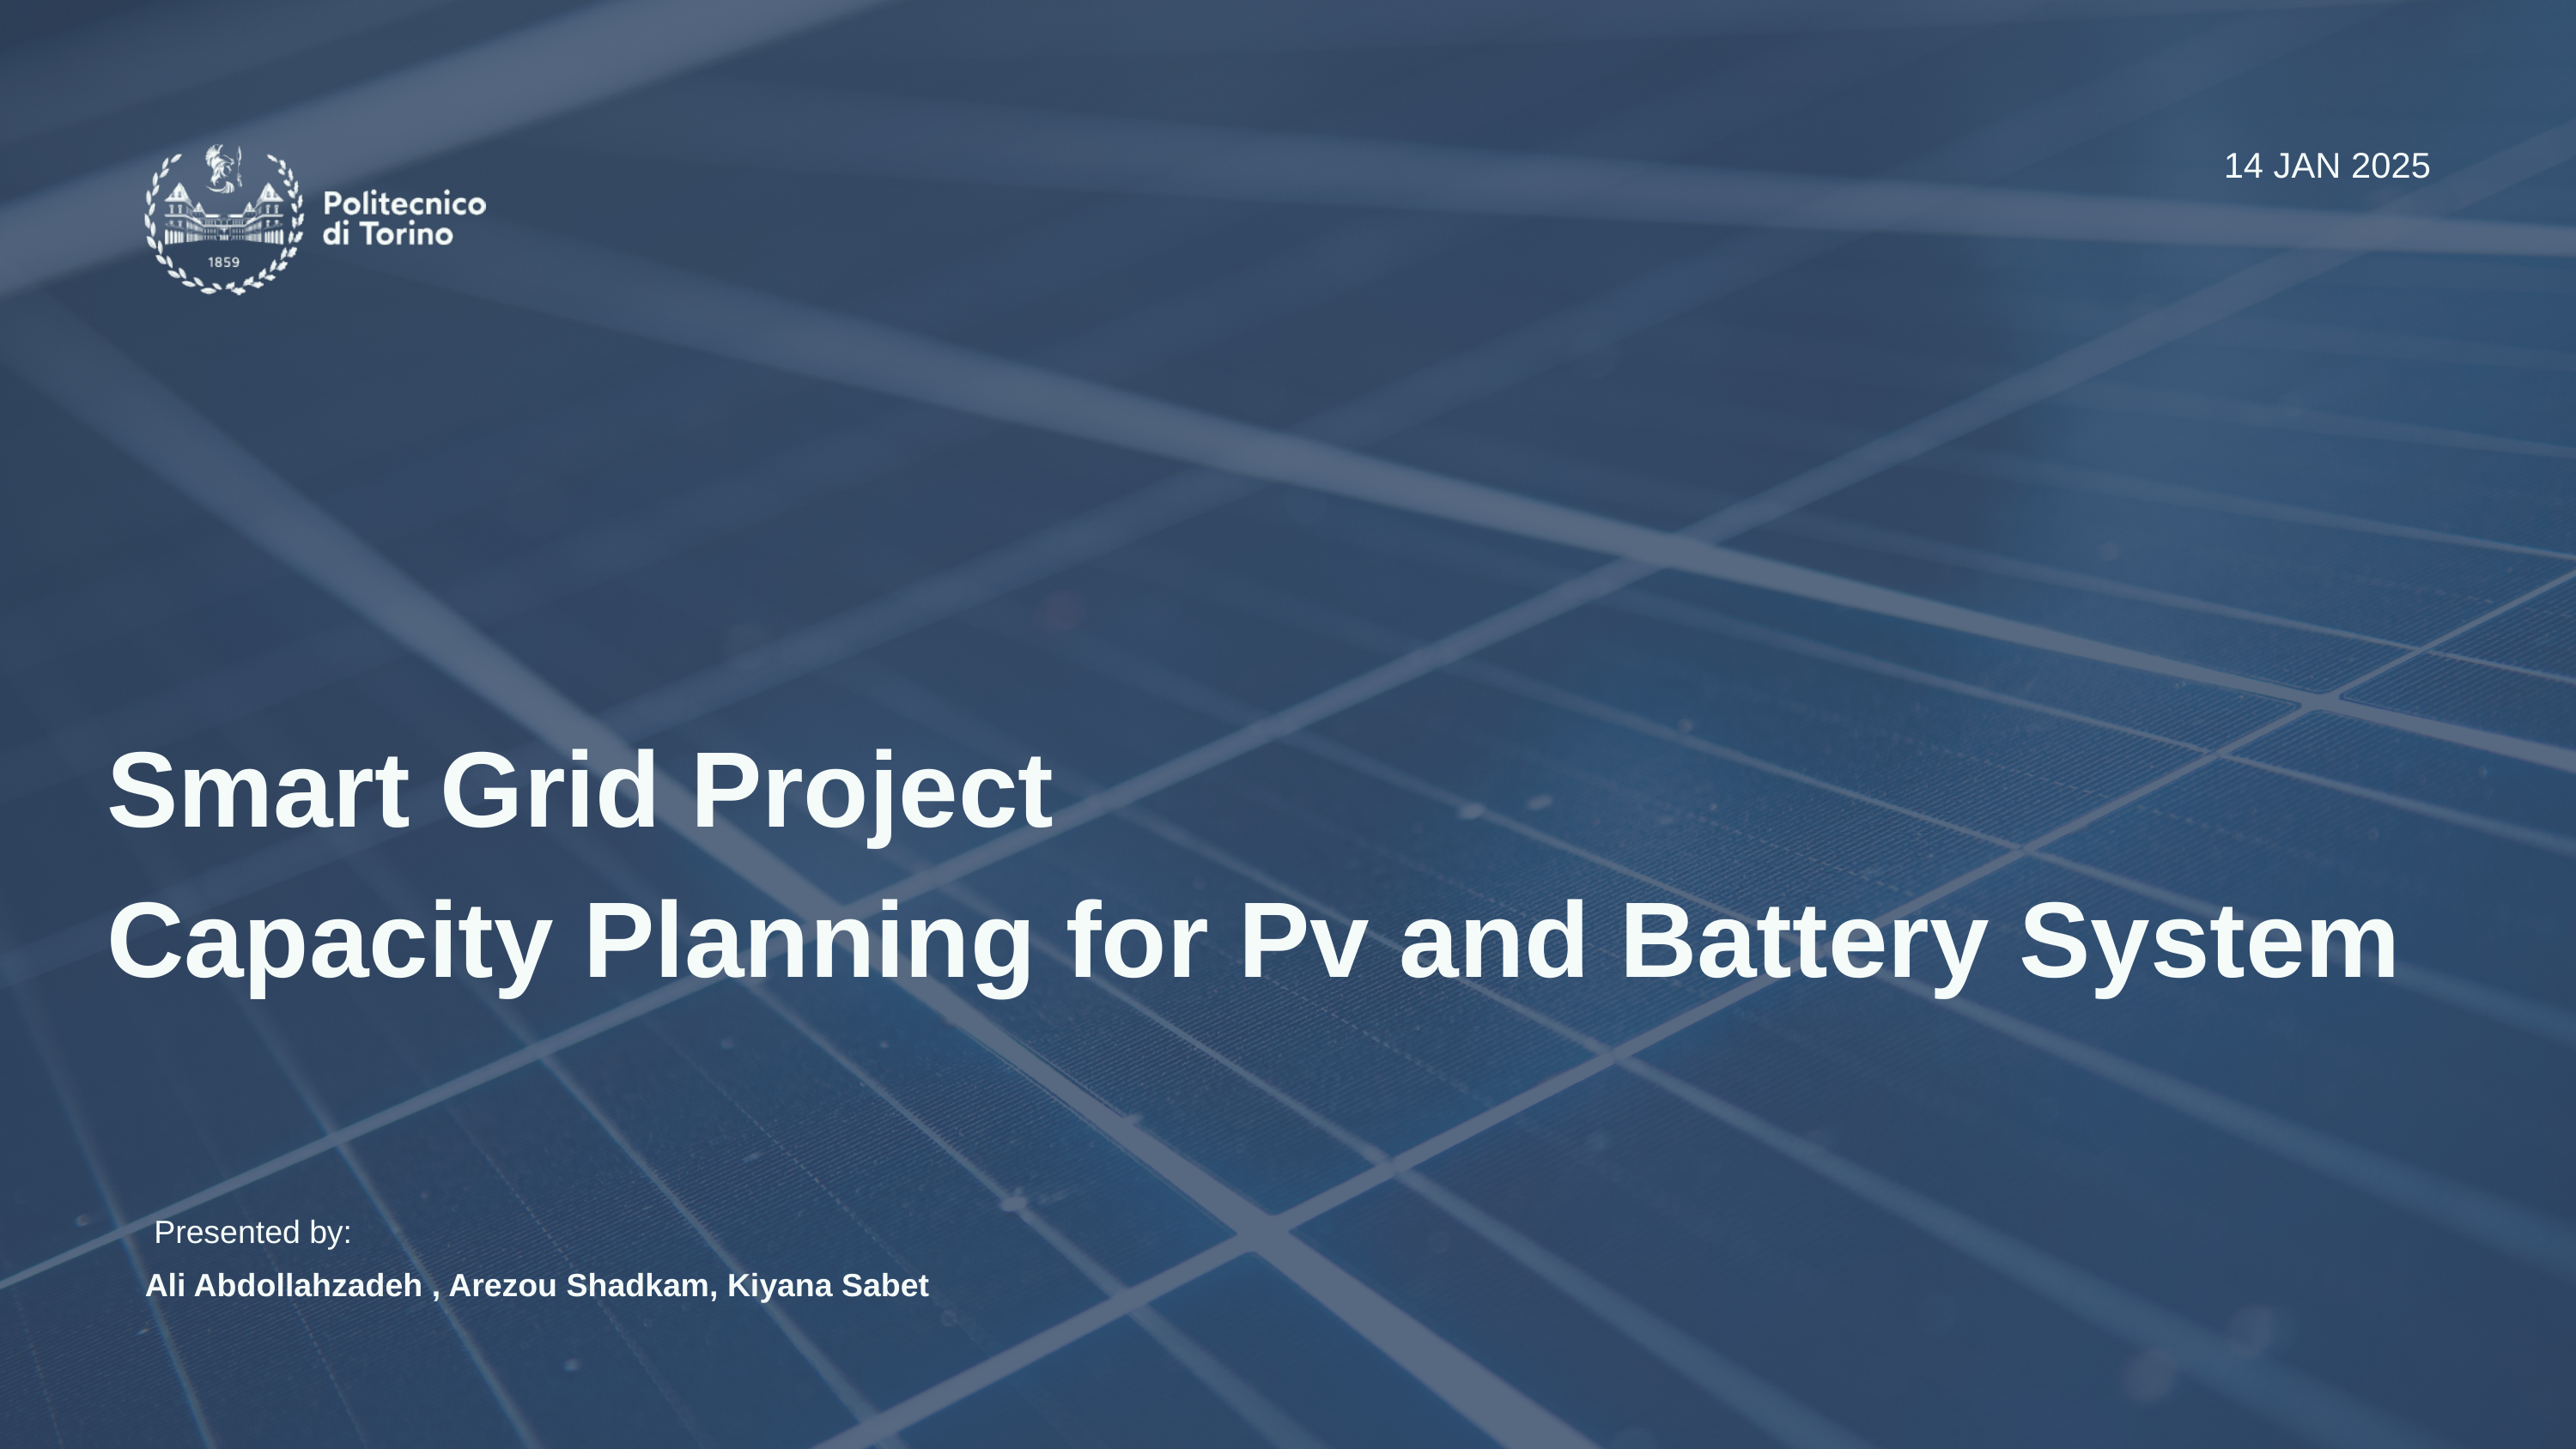

14 JAN 2025

Smart Grid Project
Capacity Planning for Pv and Battery System
Presented by:
Ali Abdollahzadeh , Arezou Shadkam, Kiyana Sabet